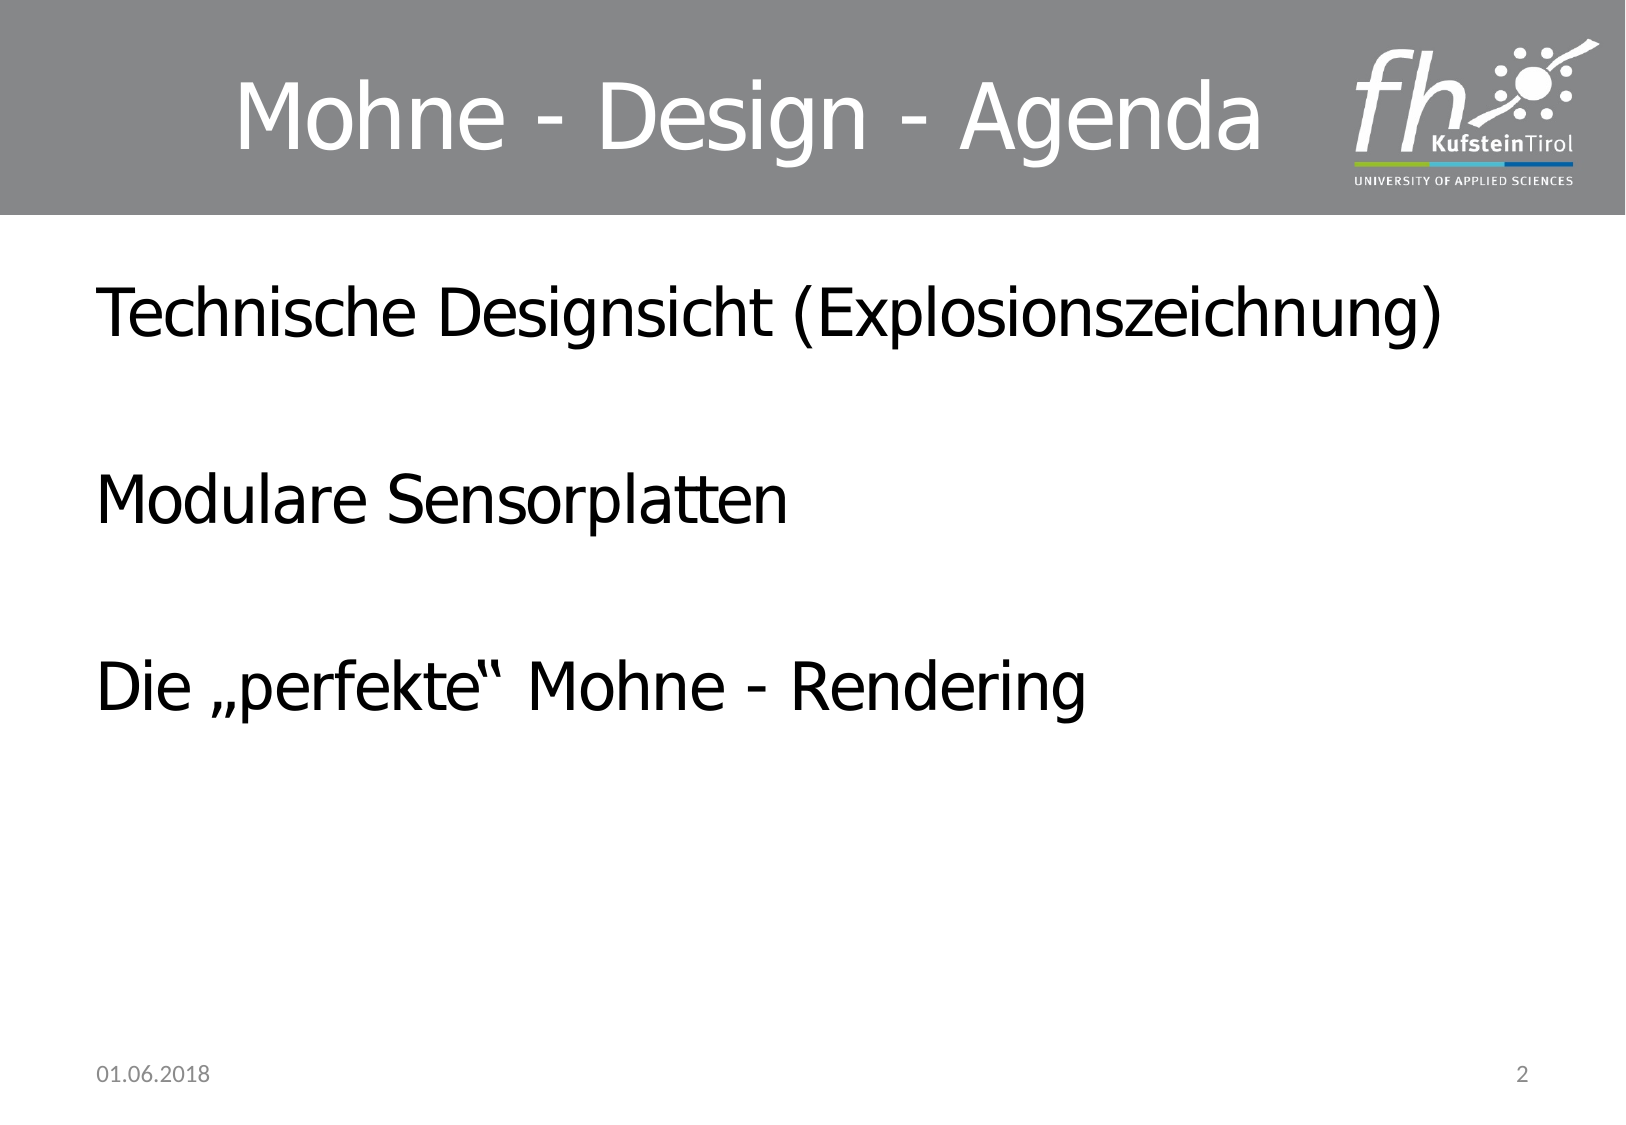

Mohne - Design - Agenda
Technische Designsicht (Explosionszeichnung)

Modulare Sensorplatten

Die „perfekte“ Mohne - Rendering

01.06.2018
2